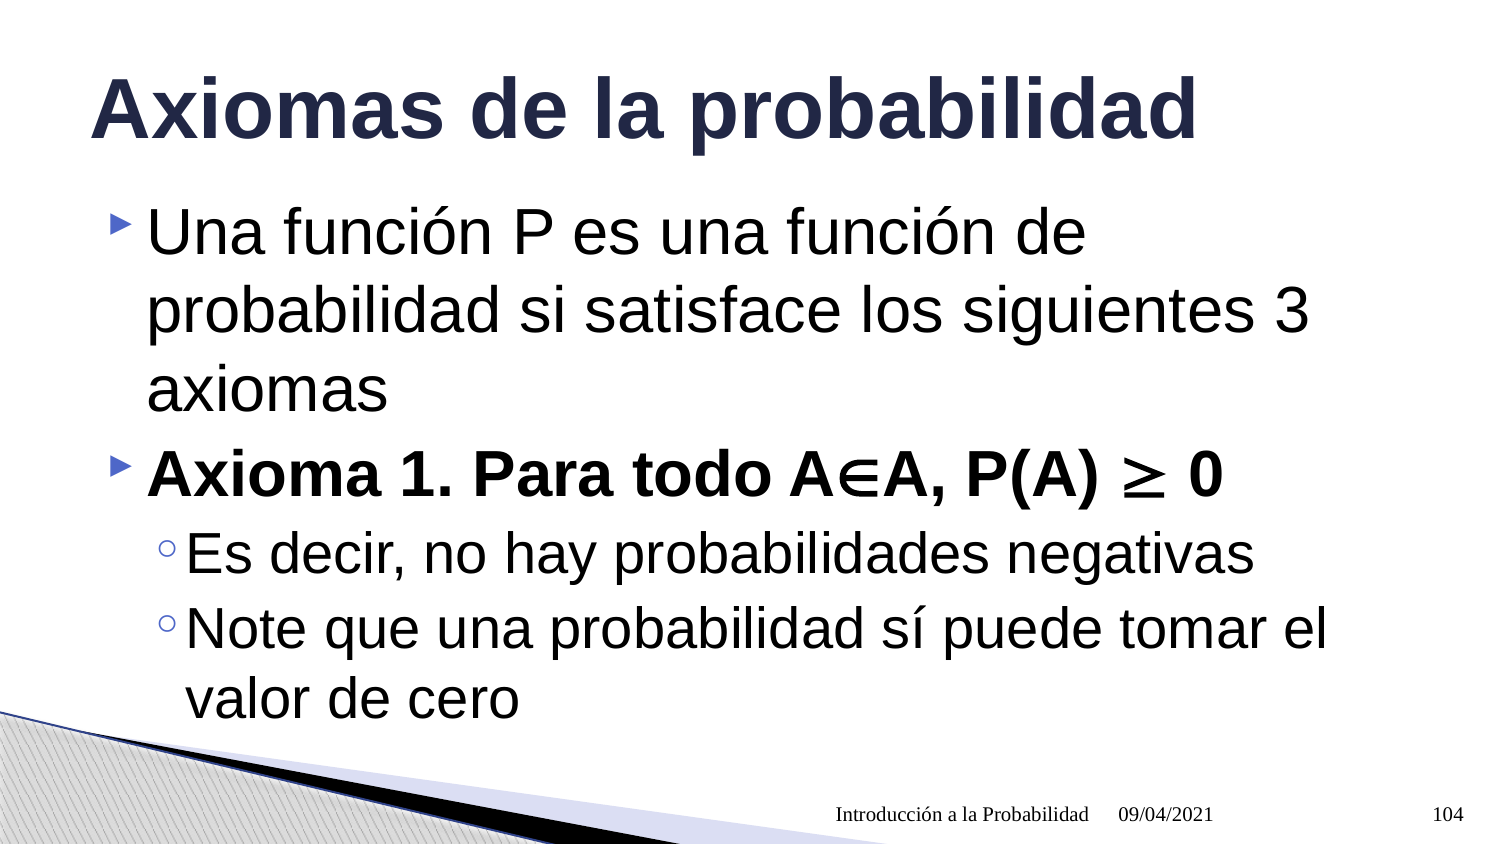

# Axiomas de la probabilidad
Una función P es una función de probabilidad si satisface los siguientes 3 axiomas
Axioma 1. Para todo A∈A, P(A) ≥ 0
Es decir, no hay probabilidades negativas
Note que una probabilidad sí puede tomar el valor de cero
Introducción a la Probabilidad
09/04/2021
104